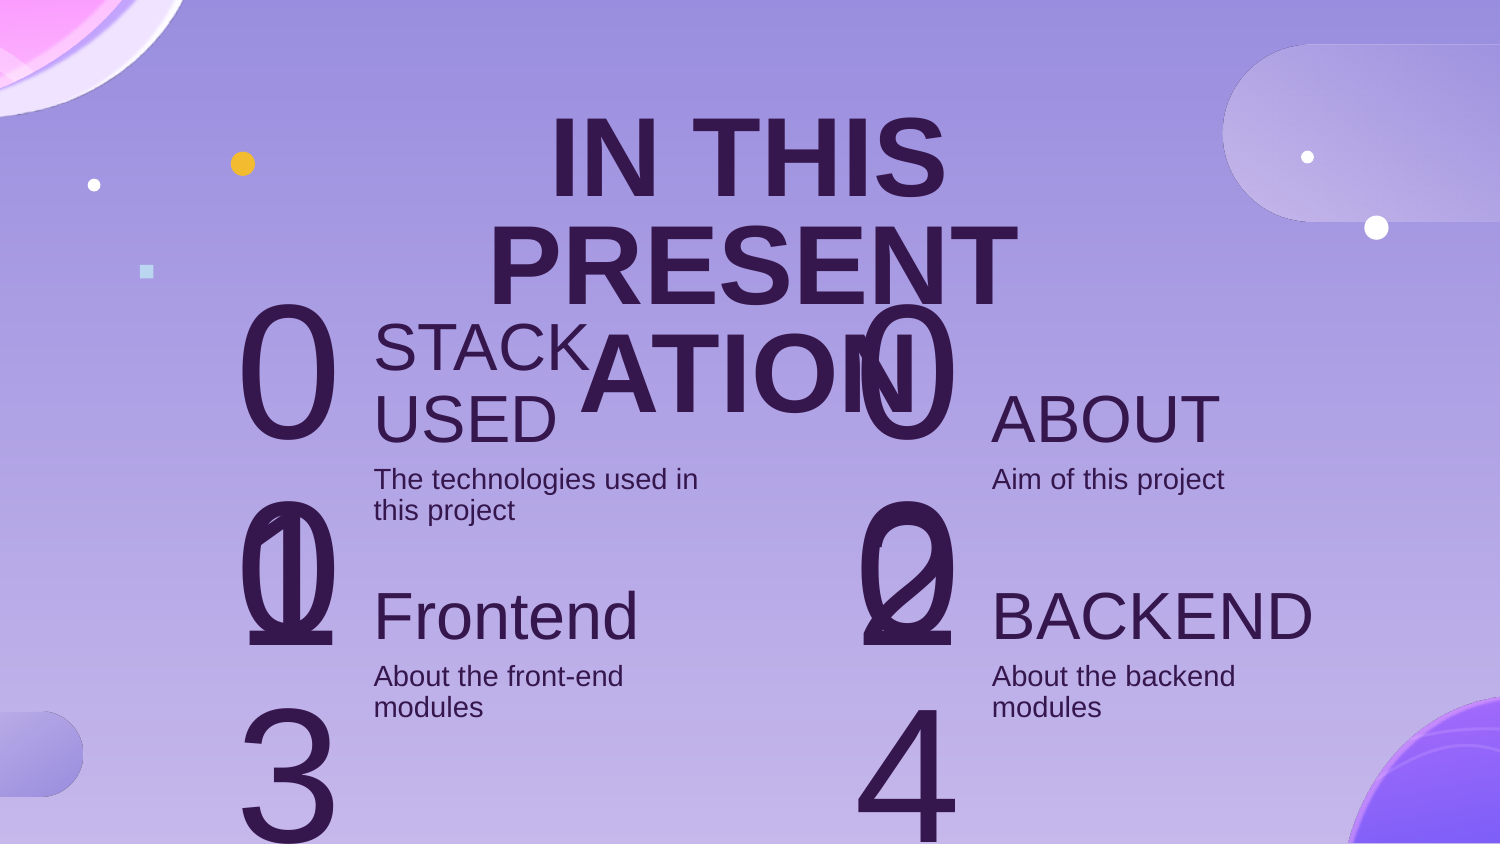

# IN THIS PRESENTATION

STACK USED
ABOUT
01
02
The technologies used in this project
Aim of this project
Frontend
BACKEND
03
04
About the front-end modules
About the backend modules